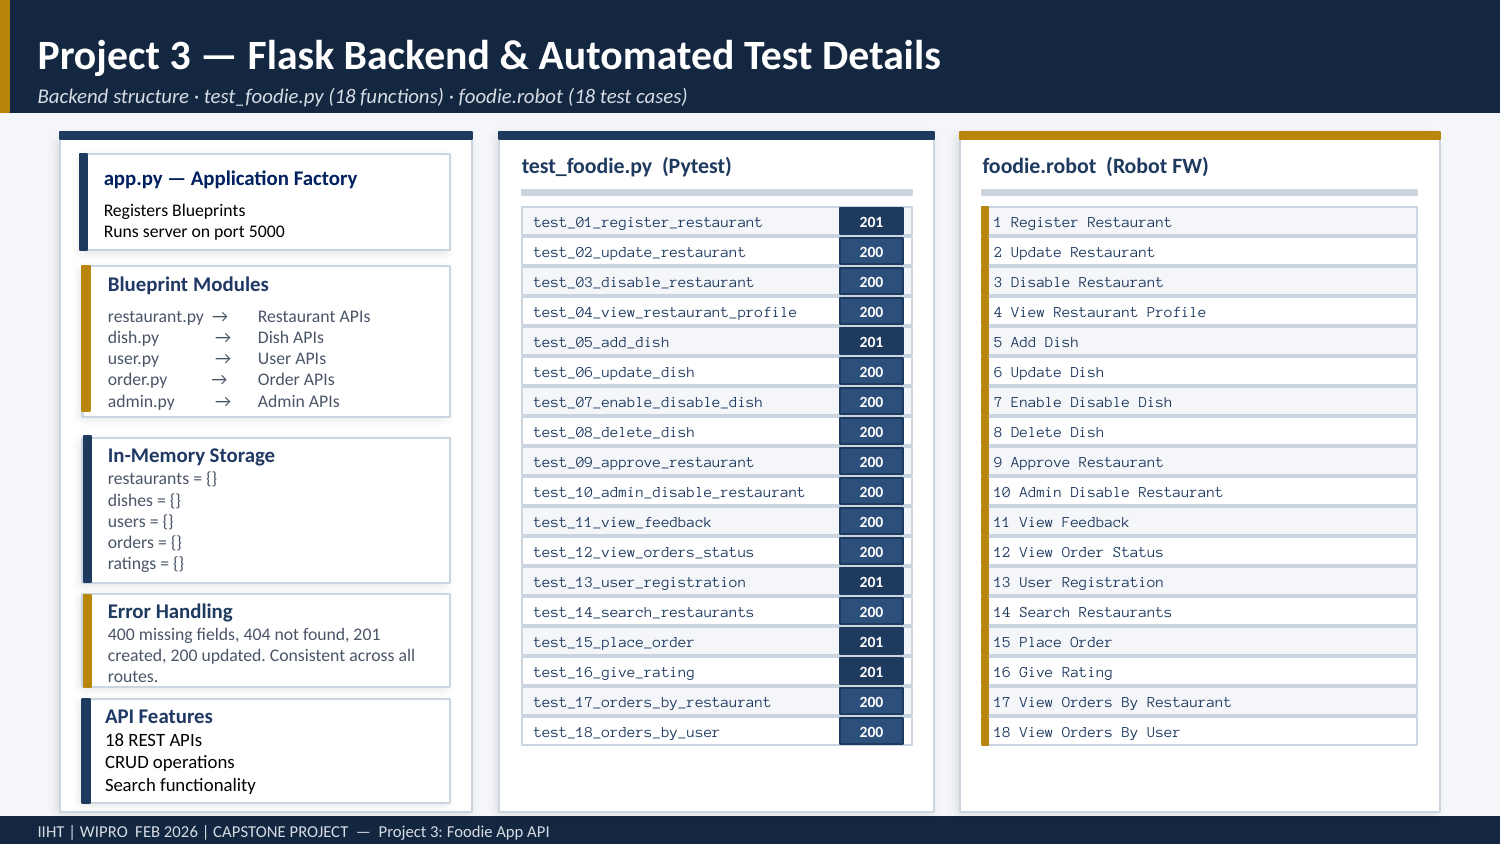

Project 3 — Flask Backend & Automated Test Details
Backend structure · test_foodie.py (18 functions) · foodie.robot (18 test cases)

test_foodie.py  (Pytest)
foodie.robot  (Robot FW)

app.py — Application Factory

Registers Blueprints
Runs server on port 5000

test_01_register_restaurant

201
1 Register Restaurant

test_02_update_restaurant

200
2 Update Restaurant
Blueprint Modules

test_03_disable_restaurant

200
3 Disable Restaurant

test_04_view_restaurant_profile

200
4 View Restaurant Profile
restaurant.py  →    	Restaurant APIs
dish.py              → 	Dish APIs
user.py              →	User APIs
order.py           → 	Order APIs
admin.py          → 	Admin APIs

test_05_add_dish

201
5 Add Dish

test_06_update_dish

200
6 Update Dish

test_07_enable_disable_dish

200
7 Enable Disable Dish

test_08_delete_dish

200
8 Delete Dish

In-Memory Storage

test_09_approve_restaurant

200
9 Approve Restaurant

test_10_admin_disable_restaurant

200
10 Admin Disable Restaurant
restaurants = {}
dishes = {}
users = {}
orders = {}
ratings = {}

test_11_view_feedback

200
11 View Feedback

test_12_view_orders_status

200
12 View Order Status

test_13_user_registration

201
13 User Registration

Error Handling

test_14_search_restaurants

200
14 Search Restaurants
400 missing fields, 404 not found, 201 created, 200 updated. Consistent across all routes.

test_15_place_order

201
15 Place Order

test_16_give_rating

201
16 Give Rating

test_17_orders_by_restaurant

200
17 View Orders By Restaurant

API Features

test_18_orders_by_user

200
18 View Orders By User
18 REST APIs
CRUD operations
Search functionality

IIHT | WIPRO  FEB 2026 | CAPSTONE PROJECT  —  Project 3: Foodie App API